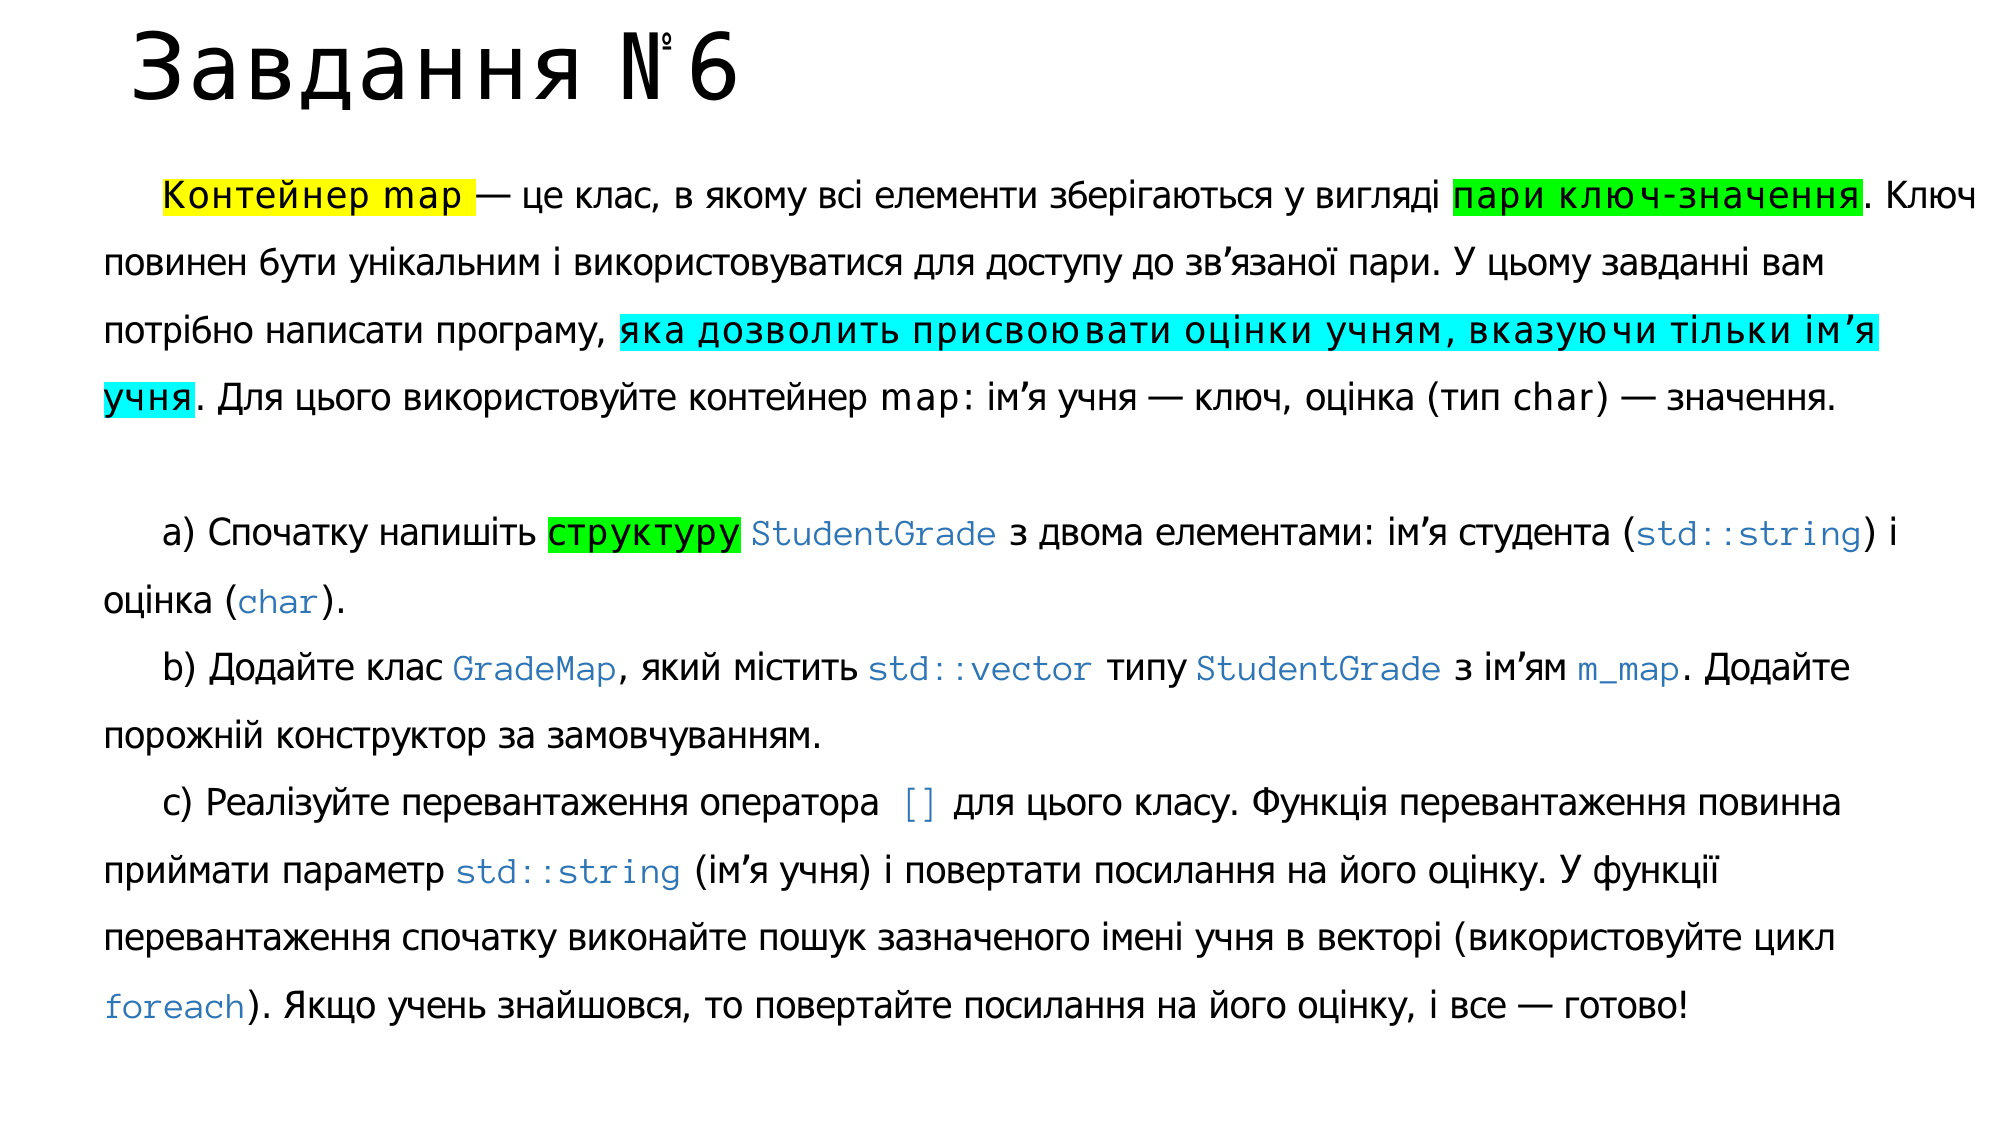

# Завдання №6
Контейнер map — це клас, в якому всі елементи зберігаються у вигляді пари ключ-значення. Ключ повинен бути унікальним і використовуватися для доступу до зв’язаної пари. У цьому завданні вам потрібно написати програму, яка дозволить присвоювати оцінки учням, вказуючи тільки ім’я учня. Для цього використовуйте контейнер map: ім’я учня — ключ, оцінка (тип char) — значення.

a) Спочатку напишіть структуру StudentGrade з двома елементами: ім’я студента (std::string) і оцінка (char).
b) Додайте клас GradeMap, який містить std::vector типу StudentGrade з ім’ям m_map. Додайте порожній конструктор за замовчуванням.
c) Реалізуйте перевантаження оператора [] для цього класу. Функція перевантаження повинна приймати параметр std::string (ім’я учня) і повертати посилання на його оцінку. У функції перевантаження спочатку виконайте пошук зазначеного імені учня в векторі (використовуйте цикл foreach). Якщо учень знайшовся, то повертайте посилання на його оцінку, і все — готово!